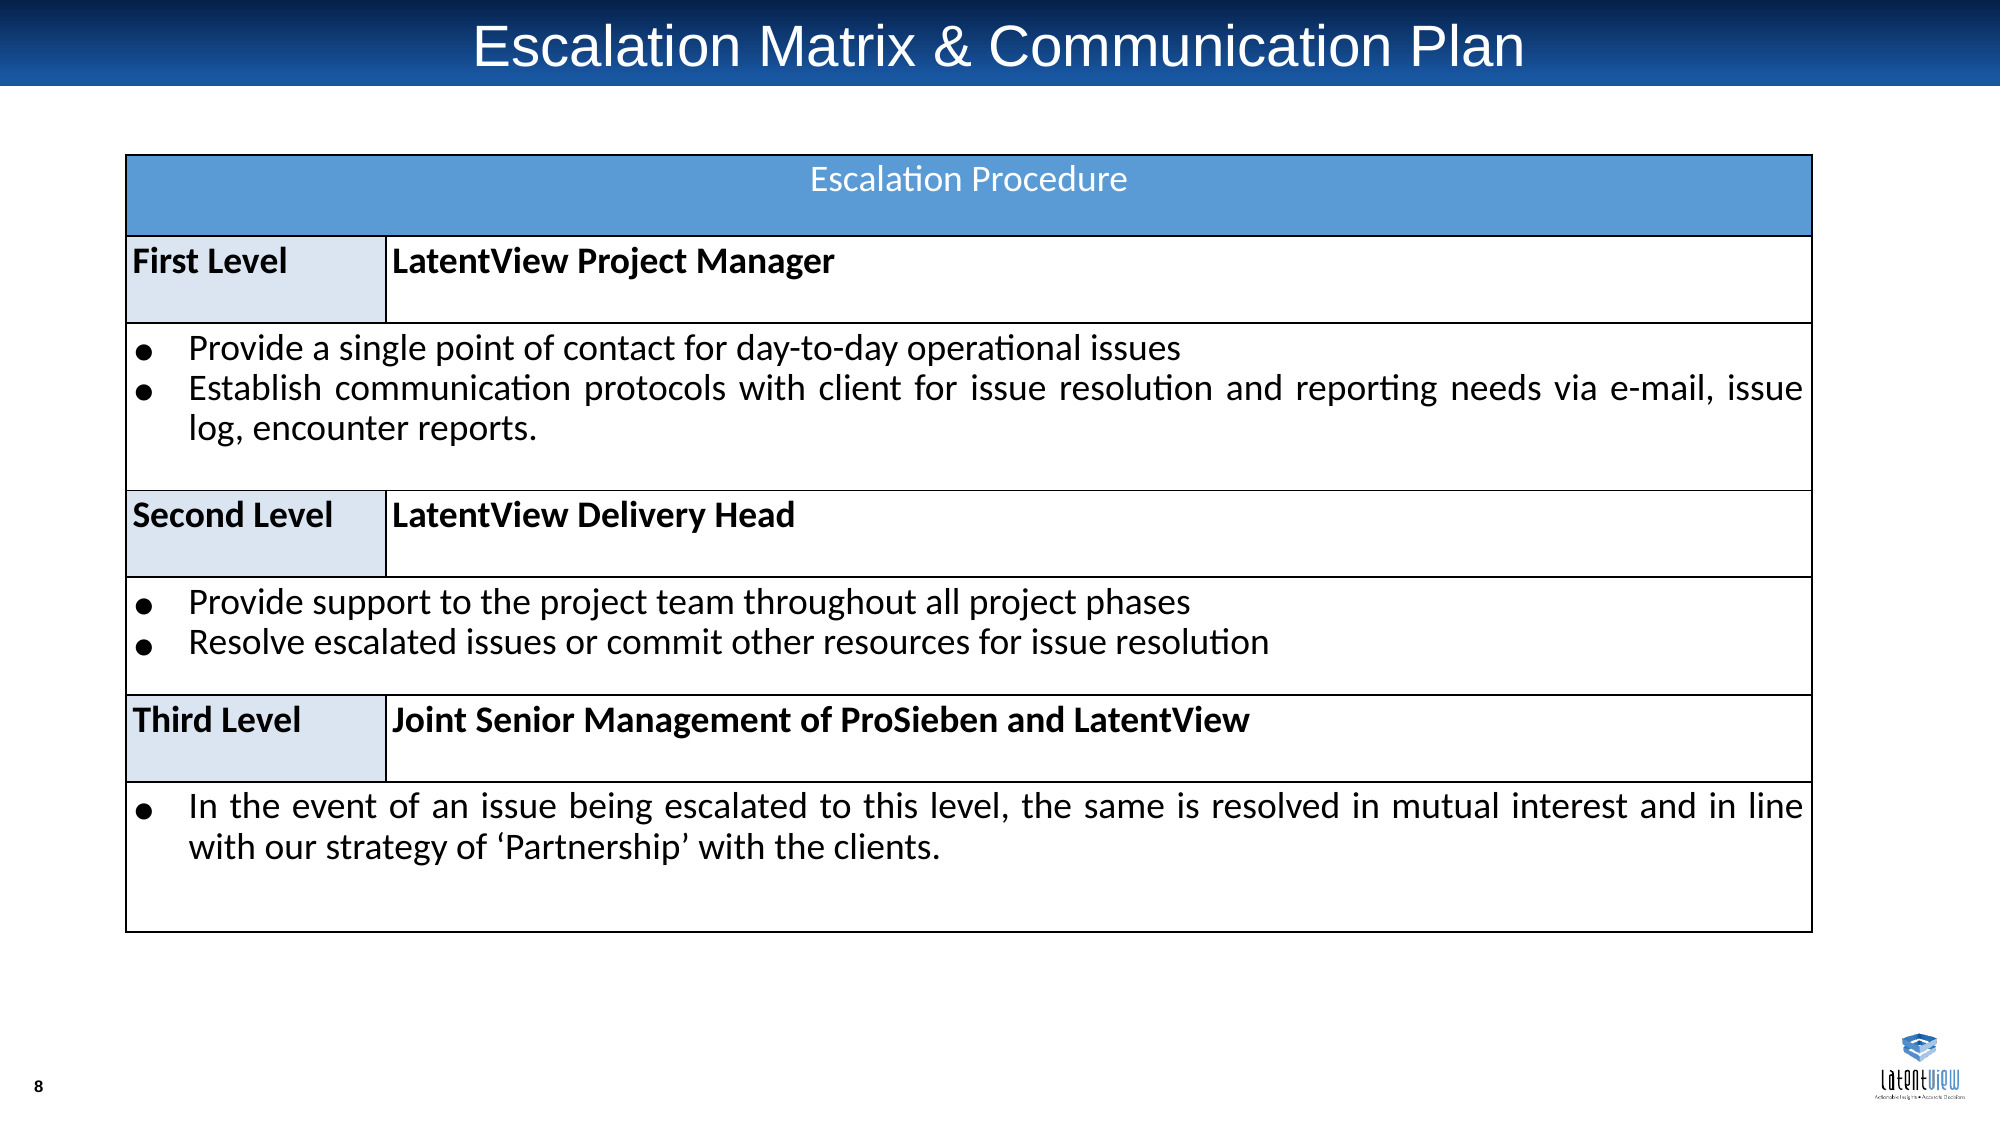

# Escalation Matrix & Communication Plan
| Escalation Procedure |  |
| --- | --- |
| First Level | LatentView Project Manager |
| Provide a single point of contact for day-to-day operational issues Establish communication protocols with client for issue resolution and reporting needs via e-mail, issue log, encounter reports. |  |
| Second Level | LatentView Delivery Head |
| Provide support to the project team throughout all project phases Resolve escalated issues or commit other resources for issue resolution |  |
| Third Level | Joint Senior Management of ProSieben and LatentView |
| In the event of an issue being escalated to this level, the same is resolved in mutual interest and in line with our strategy of ‘Partnership’ with the clients. |  |
8